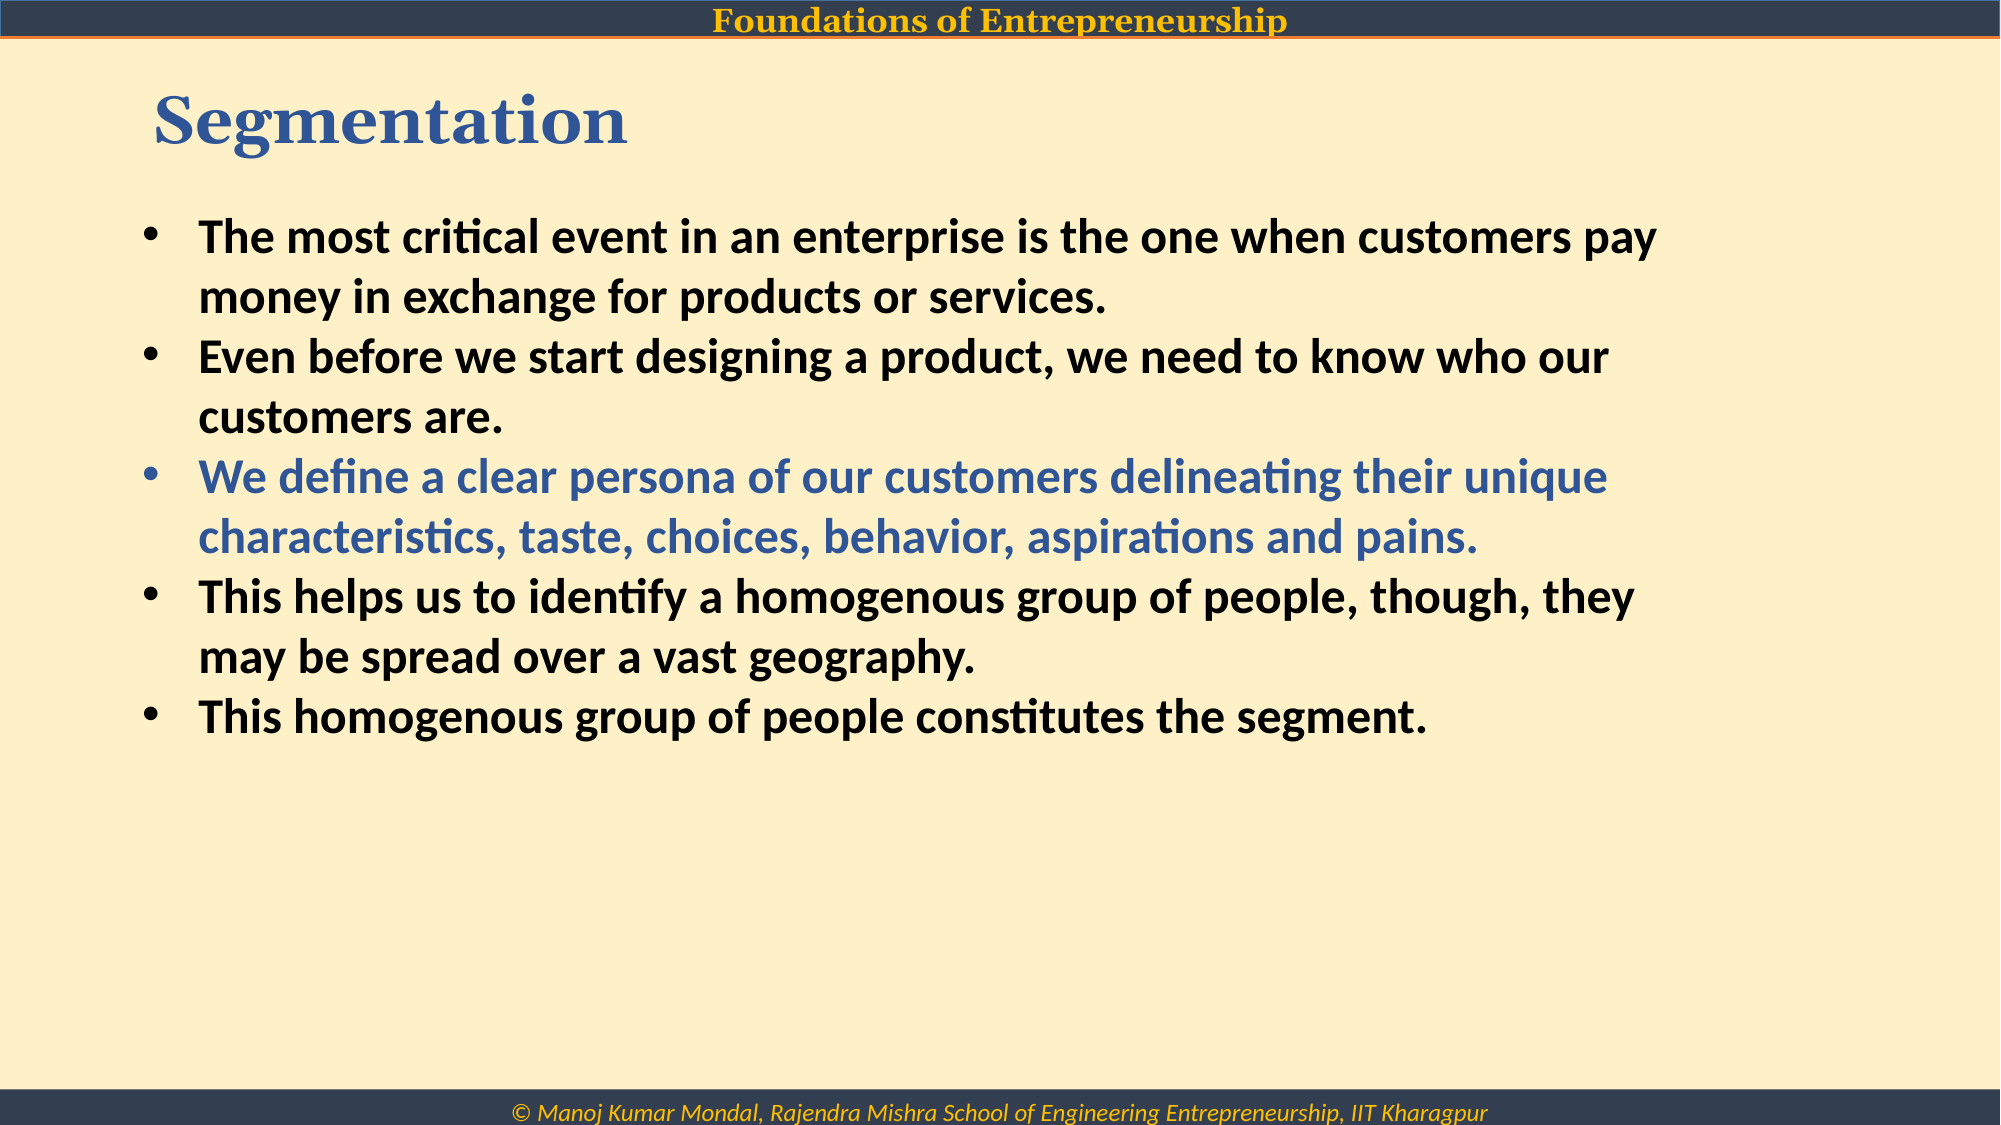

# Segmentation
The most critical event in an enterprise is the one when customers pay money in exchange for products or services.
Even before we start designing a product, we need to know who our customers are.
We define a clear persona of our customers delineating their unique characteristics, taste, choices, behavior, aspirations and pains.
This helps us to identify a homogenous group of people, though, they may be spread over a vast geography.
This homogenous group of people constitutes the segment.